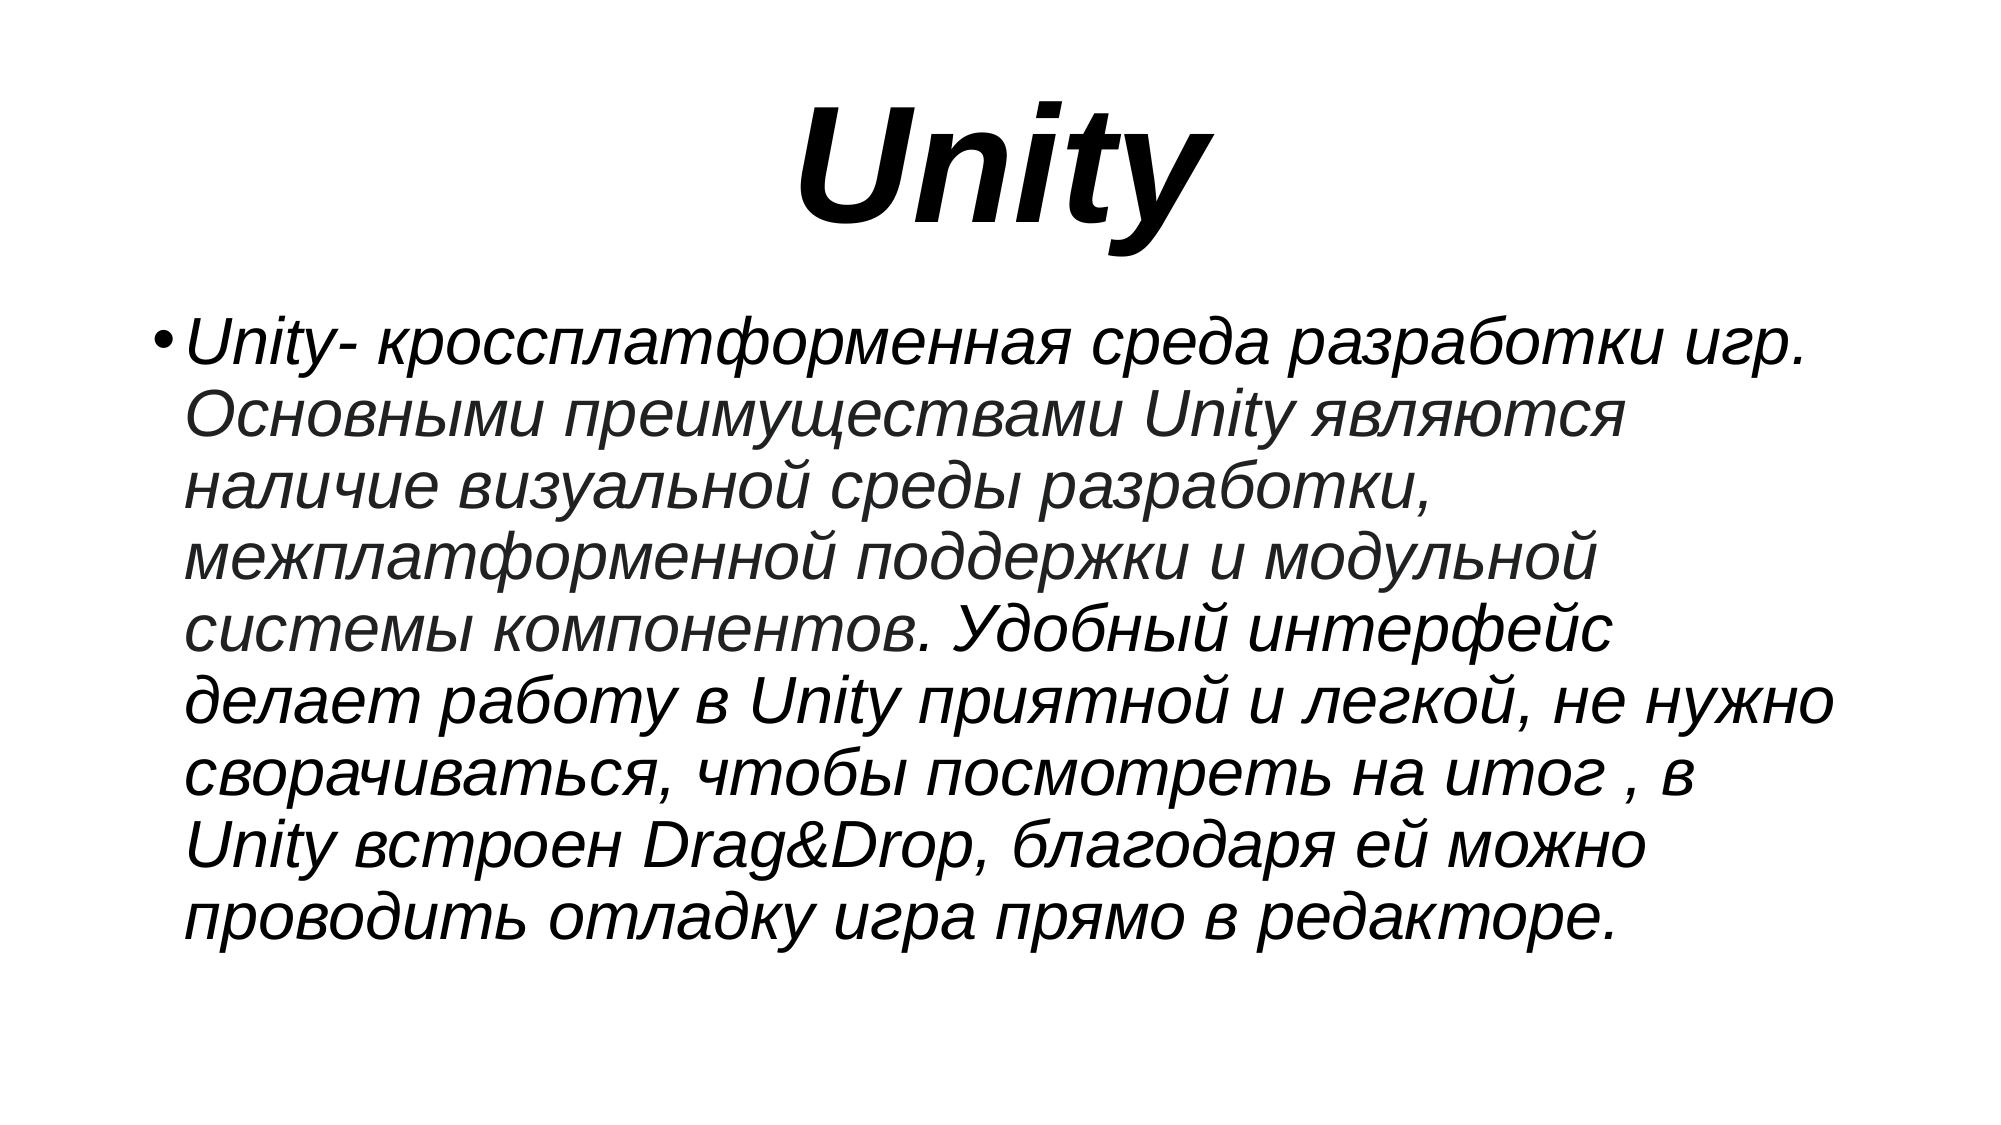

# Unity
Unity- кроссплатформенная среда разработки игр. Основными преимуществами Unity являются наличие визуальной среды разработки, межплатформенной поддержки и модульной системы компонентов. Удобный интерфейс делает работу в Unity приятной и легкой, не нужно сворачиваться, чтобы посмотреть на итог , в Unity встроен Drag&Drop, благодаря ей можно проводить отладку игра прямо в редакторе.